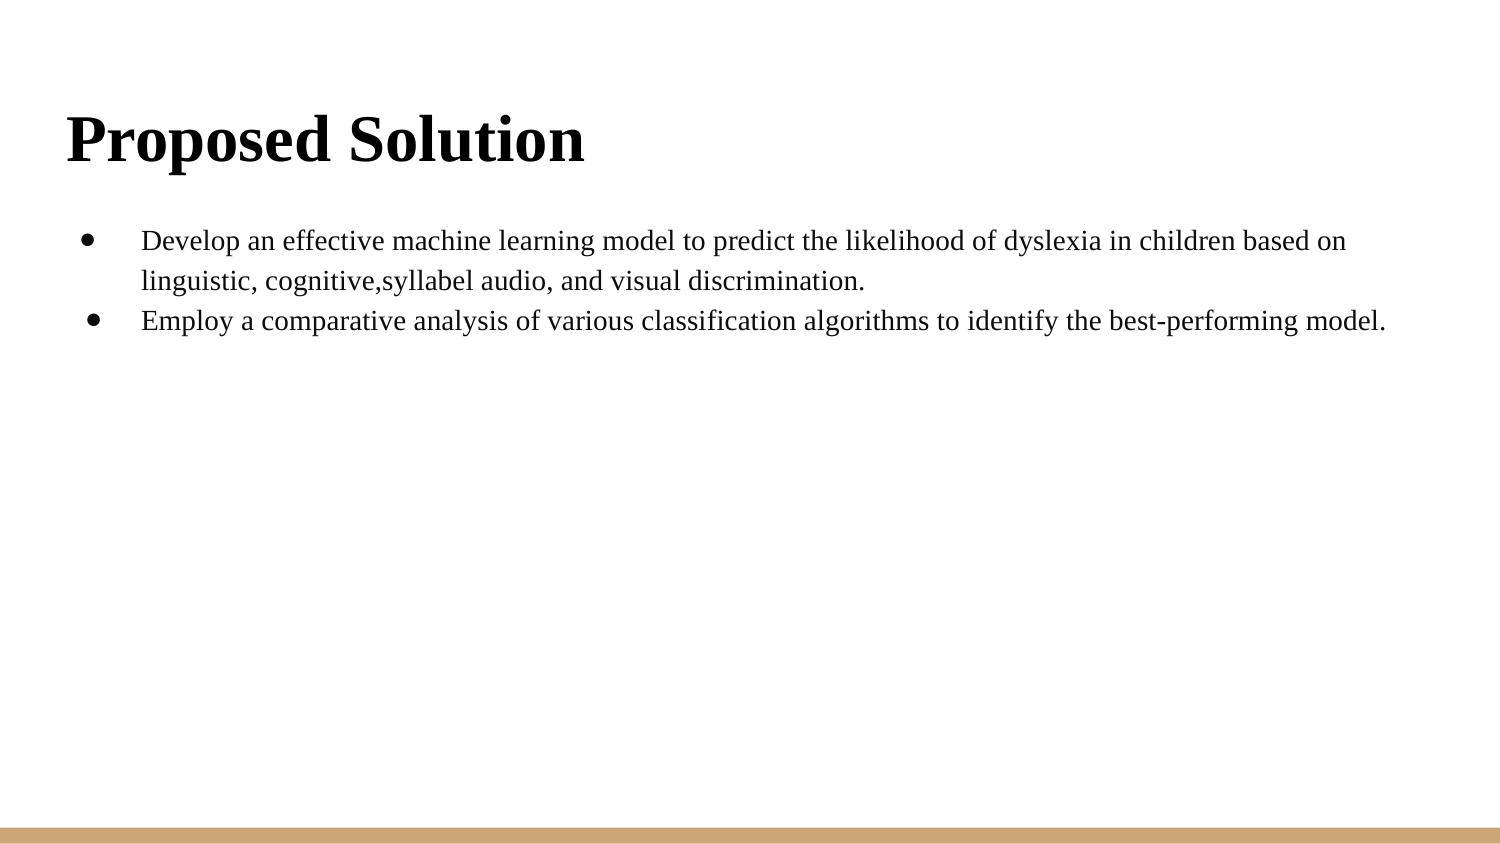

# Proposed Solution
Develop an effective machine learning model to predict the likelihood of dyslexia in children based on linguistic, cognitive,syllabel audio, and visual discrimination.
Employ a comparative analysis of various classification algorithms to identify the best-performing model.